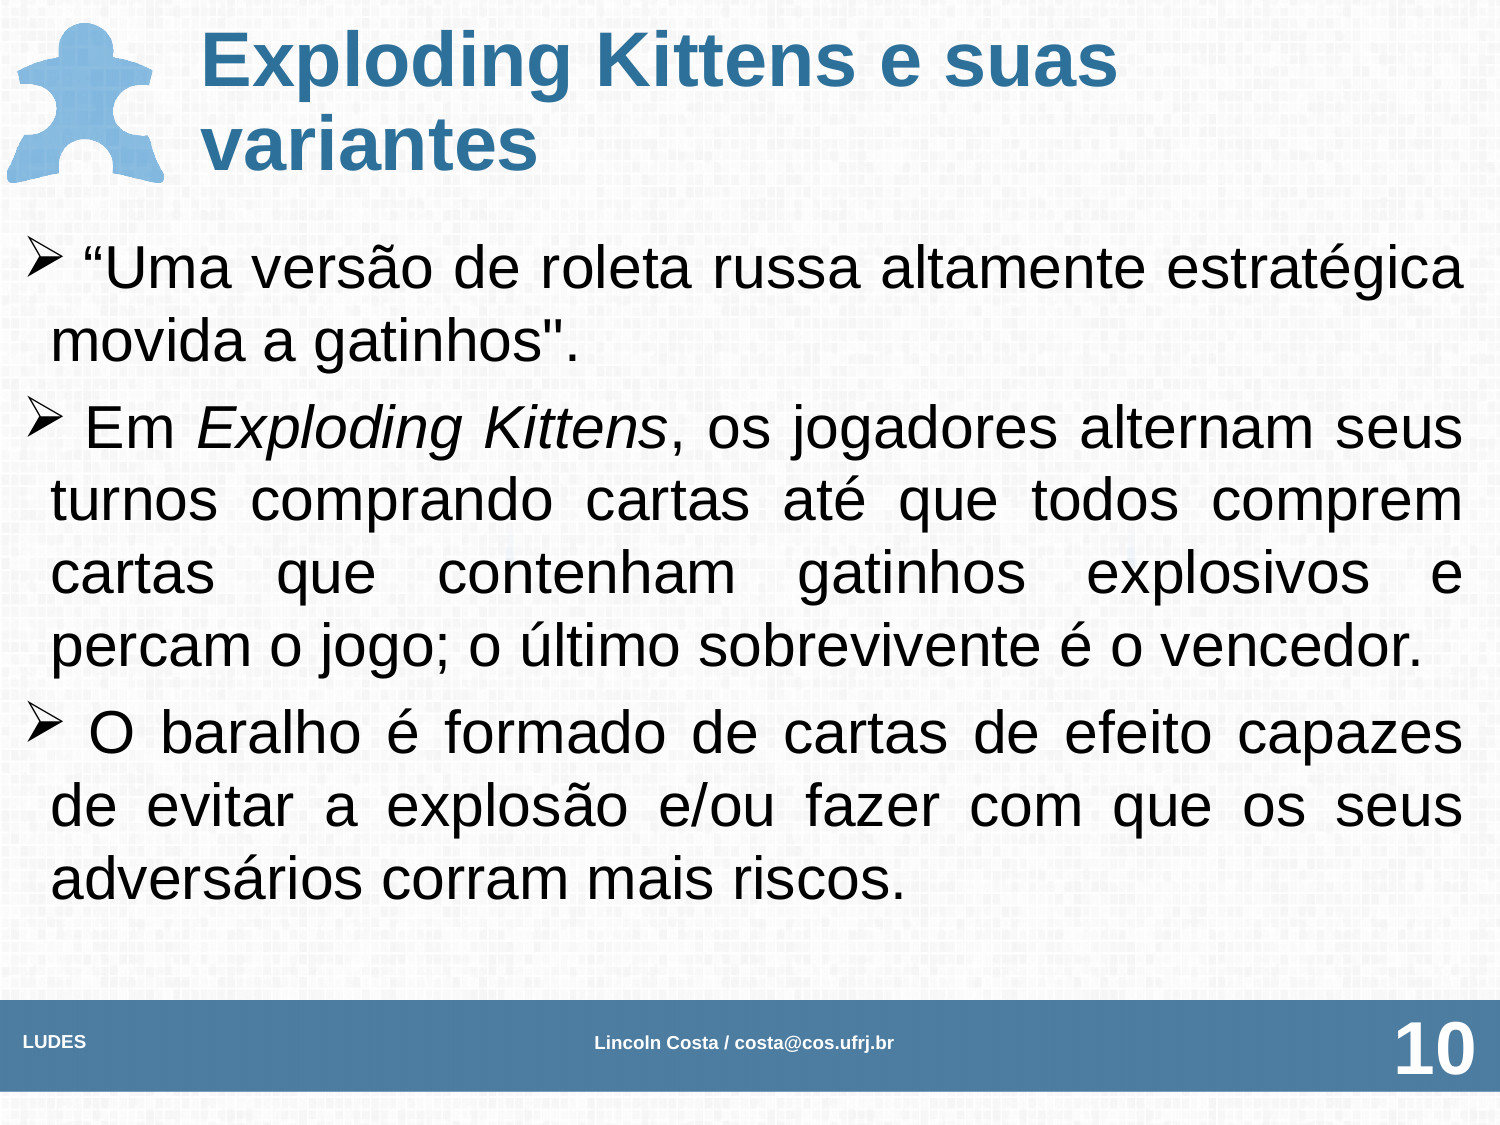

# Exploding Kittens e suas variantes
 “Uma versão de roleta russa altamente estratégica movida a gatinhos".
 Em Exploding Kittens, os jogadores alternam seus turnos comprando cartas até que todos comprem cartas que contenham gatinhos explosivos e percam o jogo; o último sobrevivente é o vencedor.
 O baralho é formado de cartas de efeito capazes de evitar a explosão e/ou fazer com que os seus adversários corram mais riscos.
LUDES
Lincoln Costa / costa@cos.ufrj.br
10